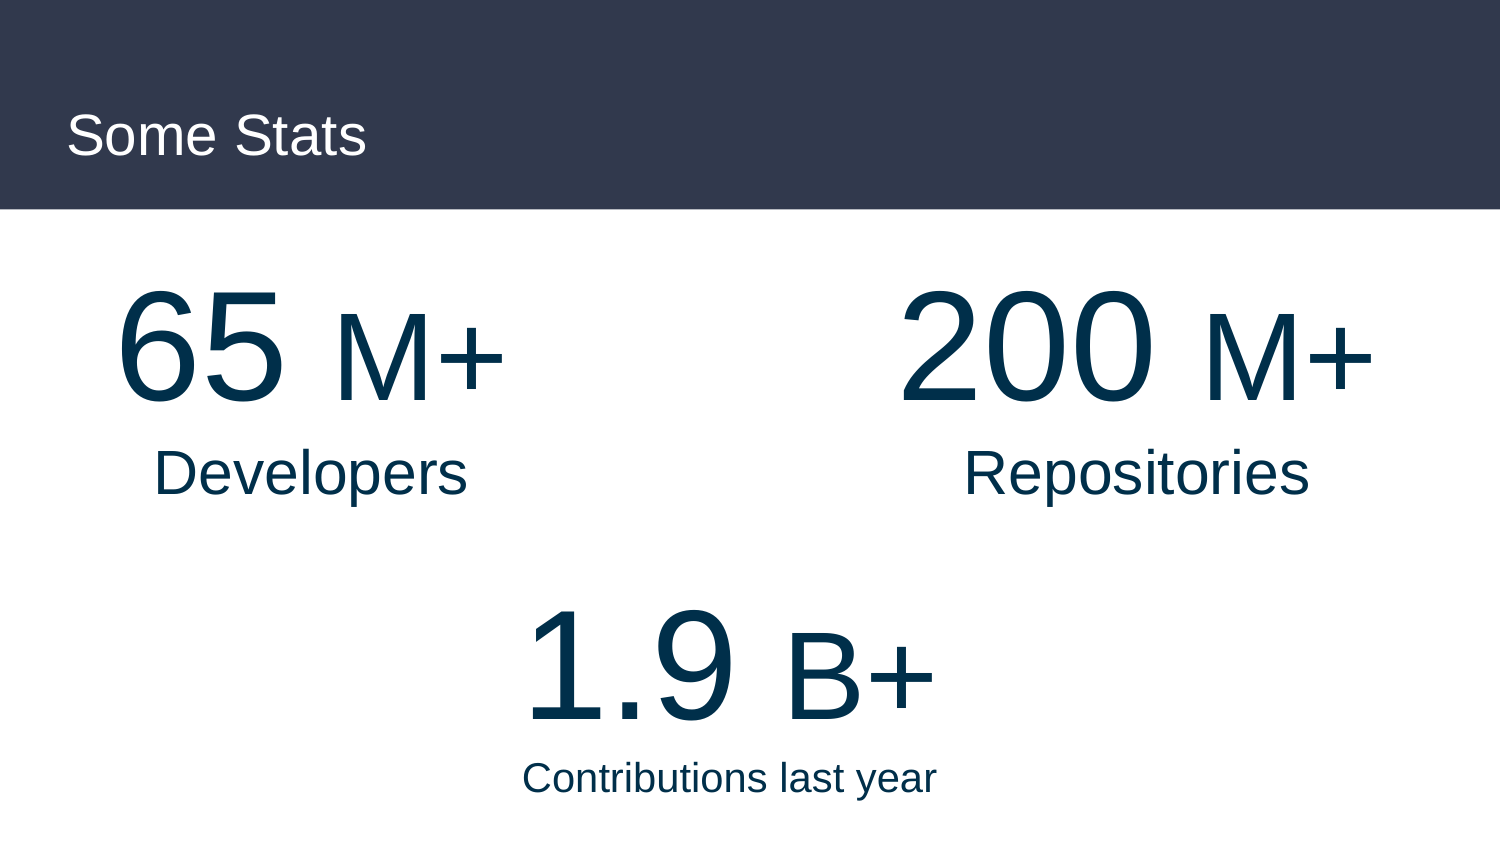

# Some Stats
65 M+
Developers
200 M+
Repositories
1.9 B+
Contributions last year